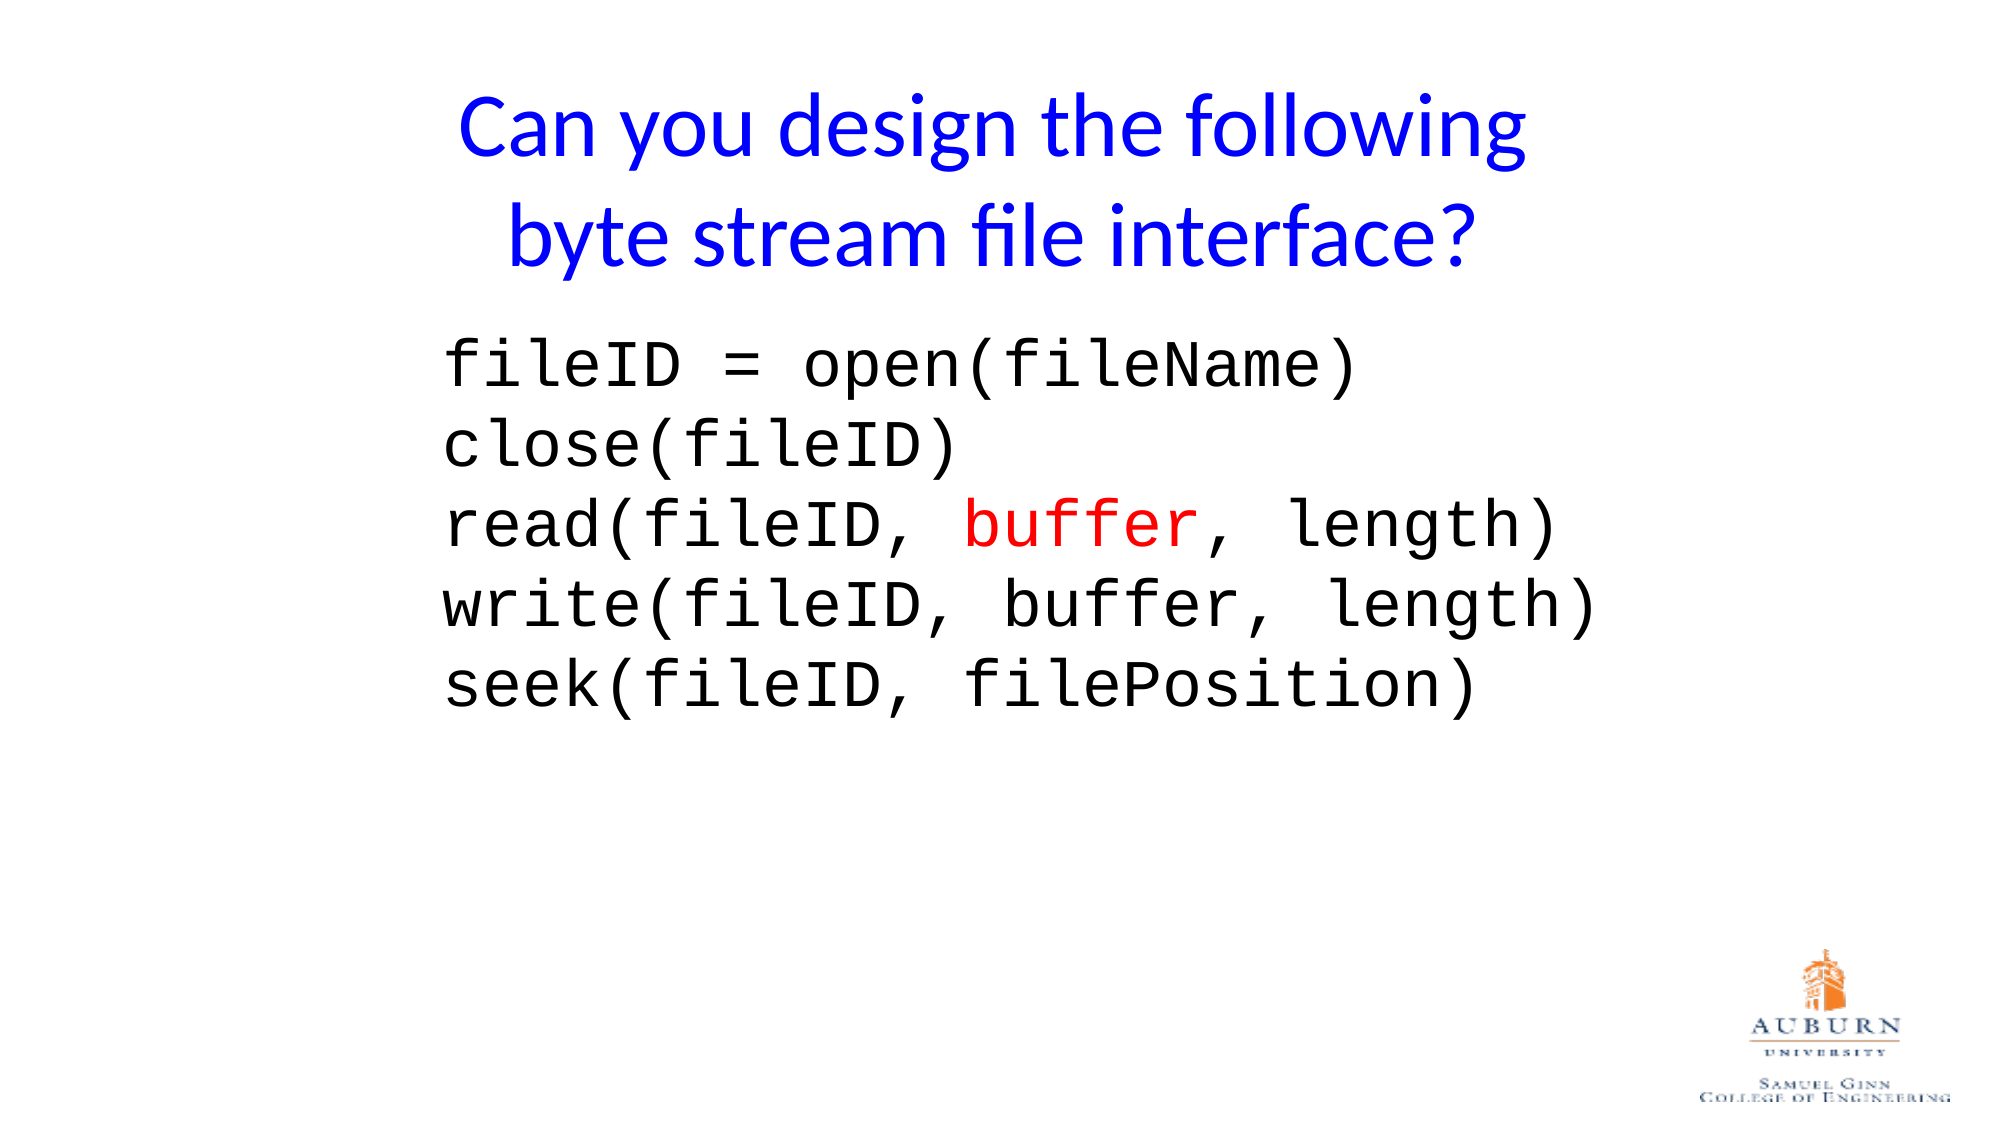

# Can you design the following byte stream file interface?
fileID = open(fileName)
close(fileID)
read(fileID, buffer, length)
write(fileID, buffer, length)
seek(fileID, filePosition)